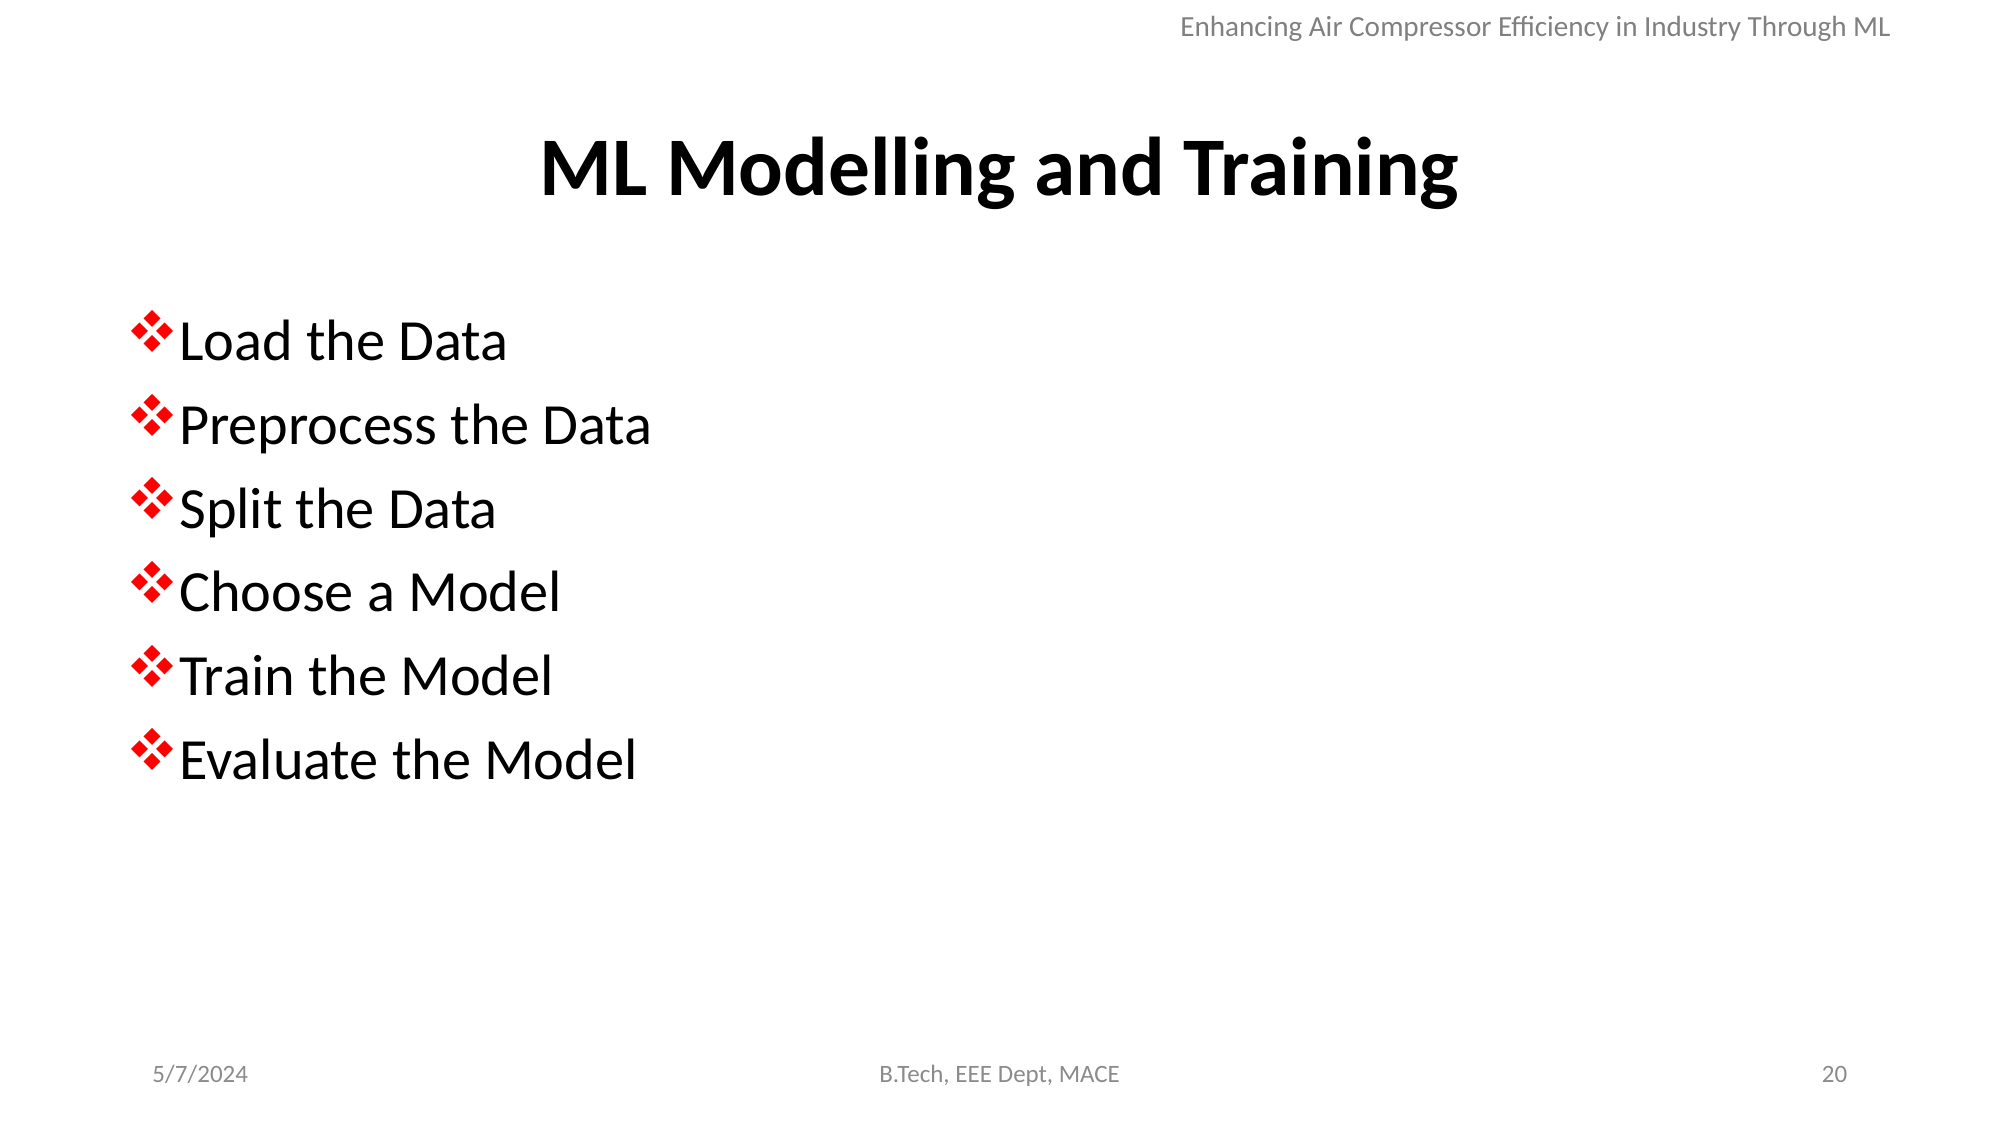

Enhancing Air Compressor Efficiency in Industry Through ML
# ML Modelling and Training
Load the Data
Preprocess the Data
Split the Data
Choose a Model
Train the Model
Evaluate the Model
5/7/2024
B.Tech, EEE Dept, MACE
20